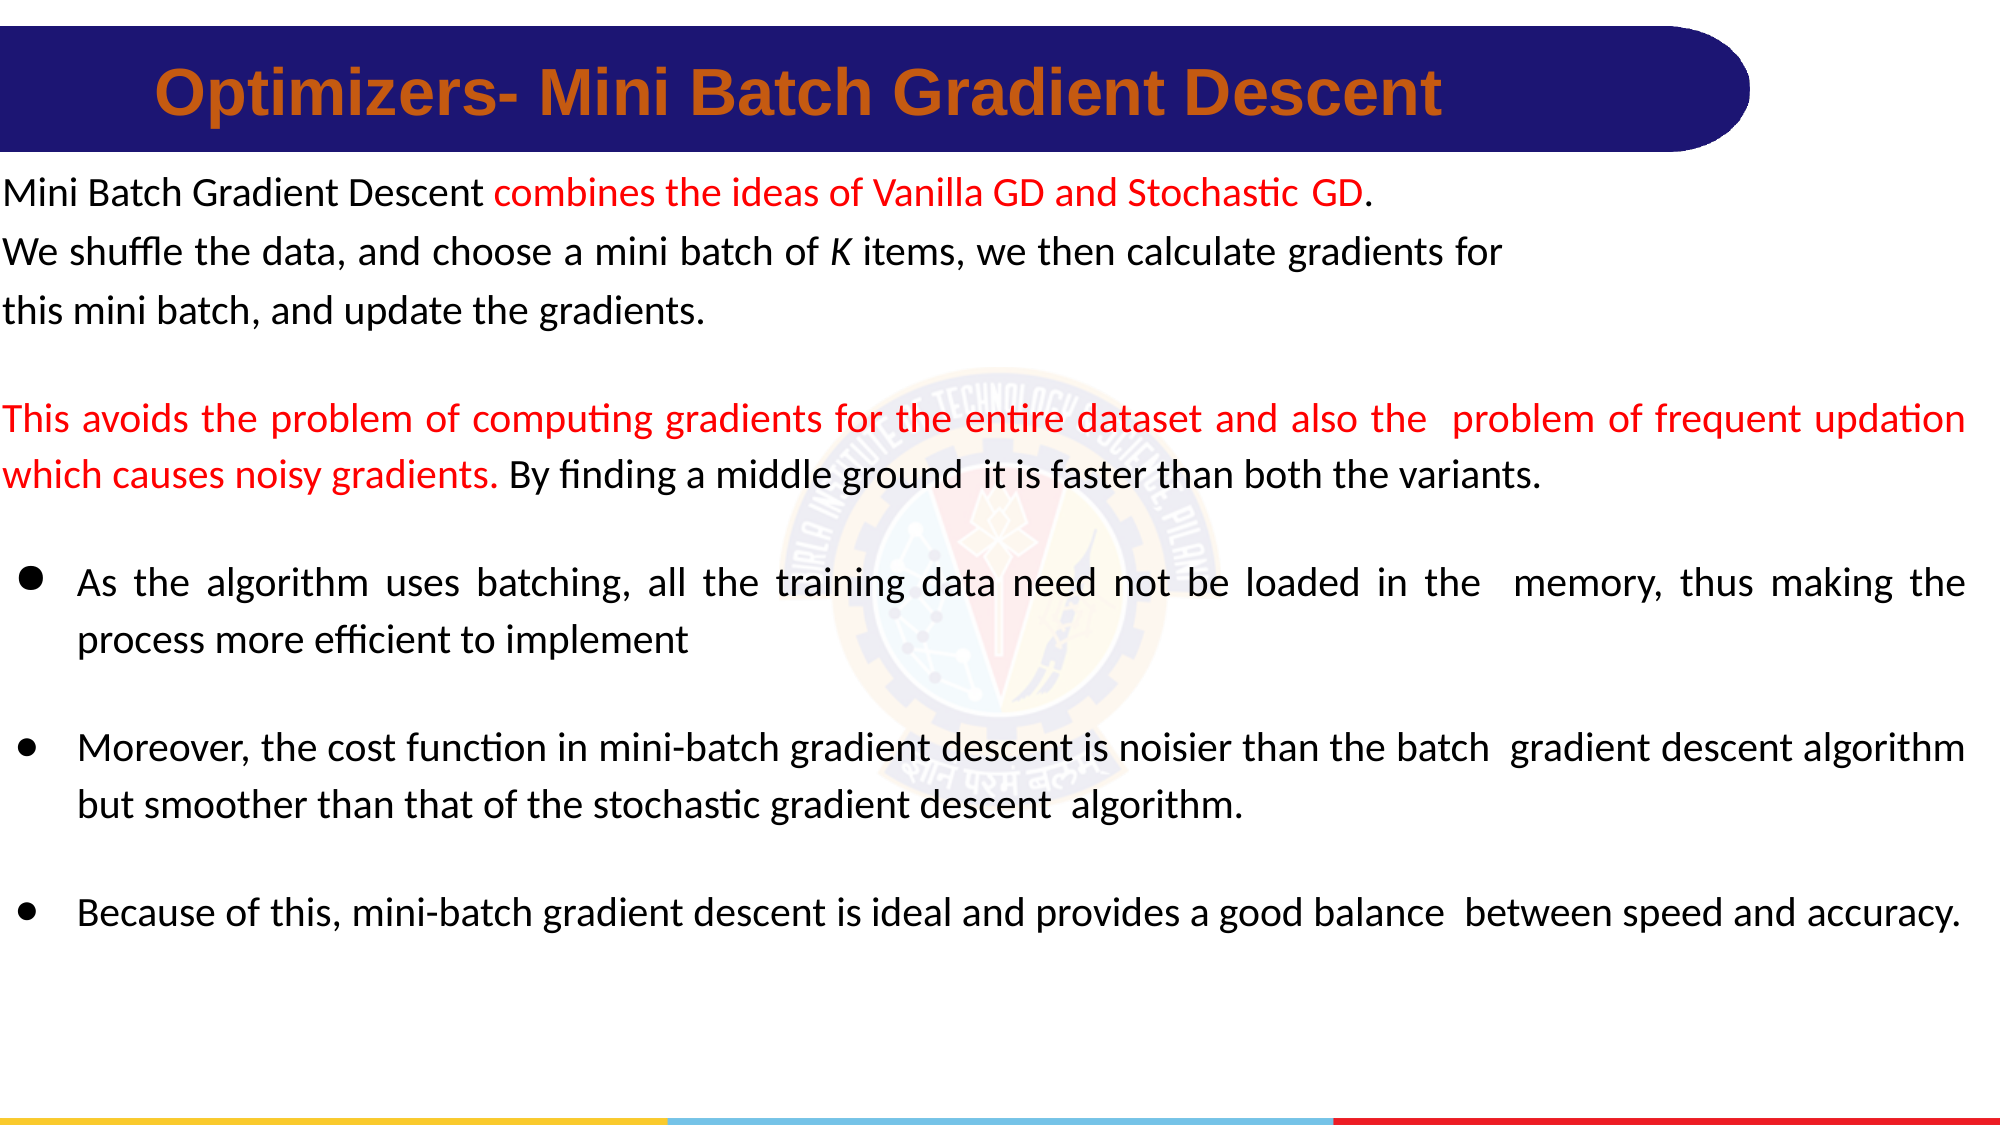

# Optimizers- Mini Batch Gradient Descent
Mini Batch Gradient Descent combines the ideas of Vanilla GD and Stochastic GD.
We shuffle the data, and choose a mini batch of K items, we then calculate gradients for
this mini batch, and update the gradients.

This avoids the problem of computing gradients for the entire dataset and also the  problem of frequent updation which causes noisy gradients. By finding a middle ground  it is faster than both the variants.

As the algorithm uses batching, all the training data need not be loaded in the  memory, thus making the process more efficient to implement

Moreover, the cost function in mini-batch gradient descent is noisier than the batch  gradient descent algorithm but smoother than that of the stochastic gradient descent  algorithm.

Because of this, mini-batch gradient descent is ideal and provides a good balance  between speed and accuracy.